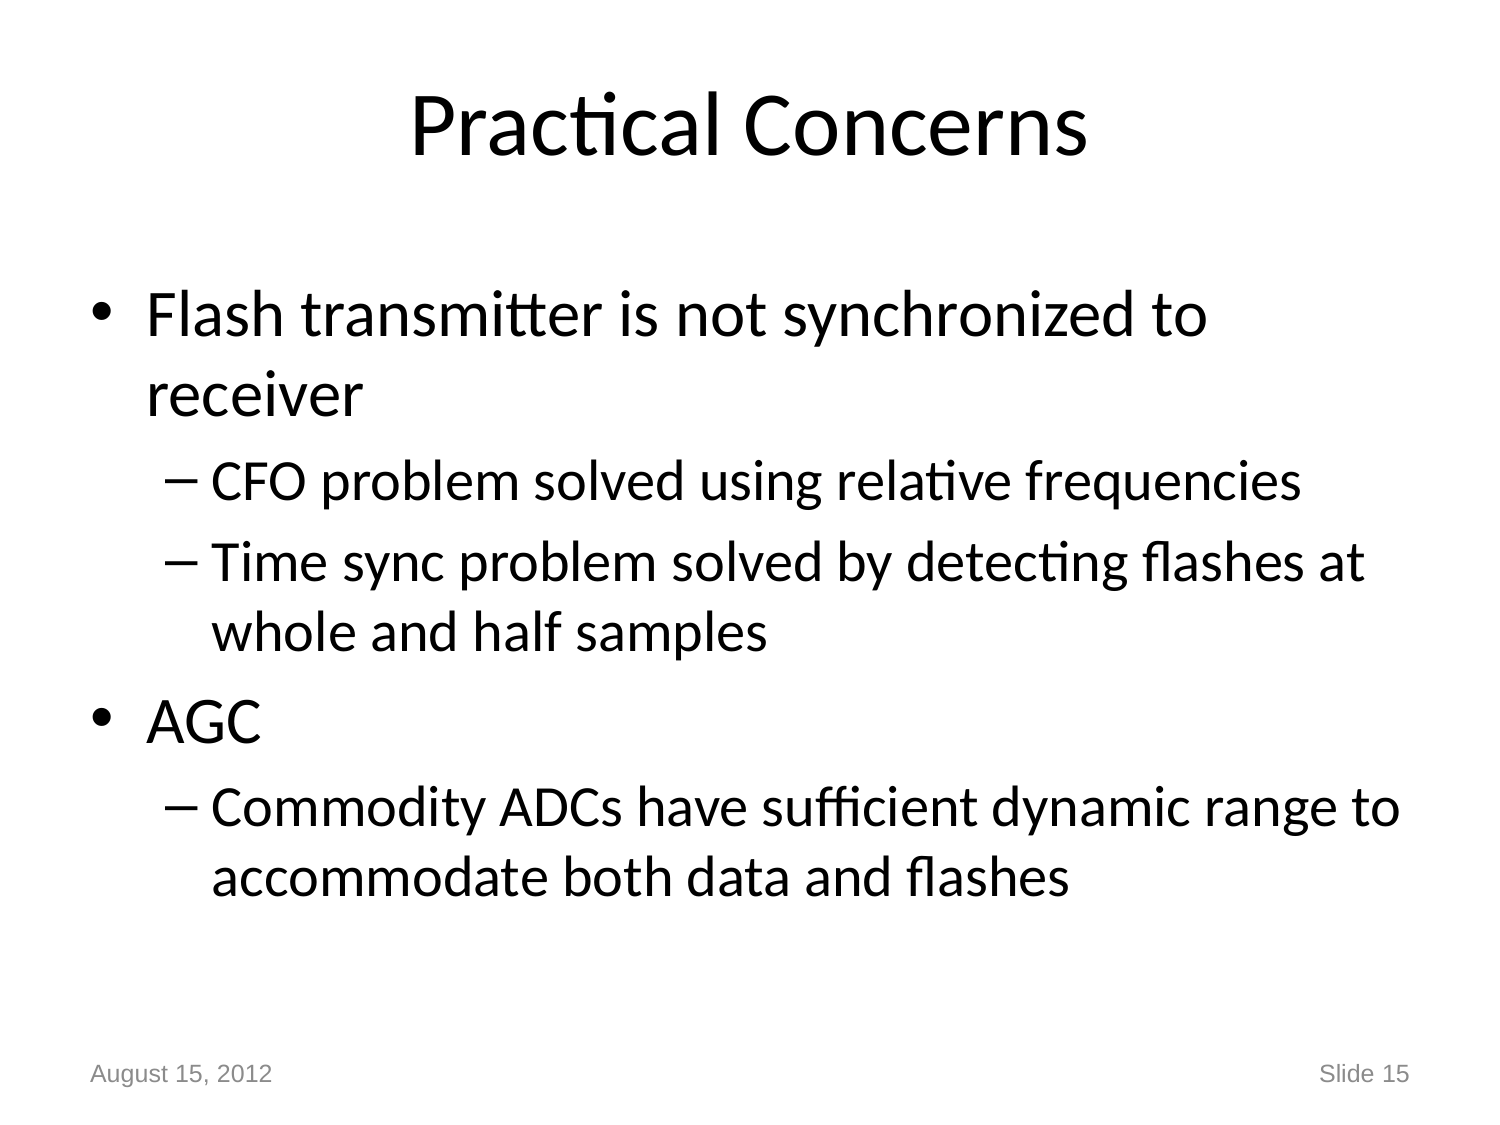

# Practical Concerns
Flash transmitter is not synchronized to receiver
CFO problem solved using relative frequencies
Time sync problem solved by detecting flashes at whole and half samples
AGC
Commodity ADCs have sufficient dynamic range to accommodate both data and flashes
August 15, 2012
Slide 15